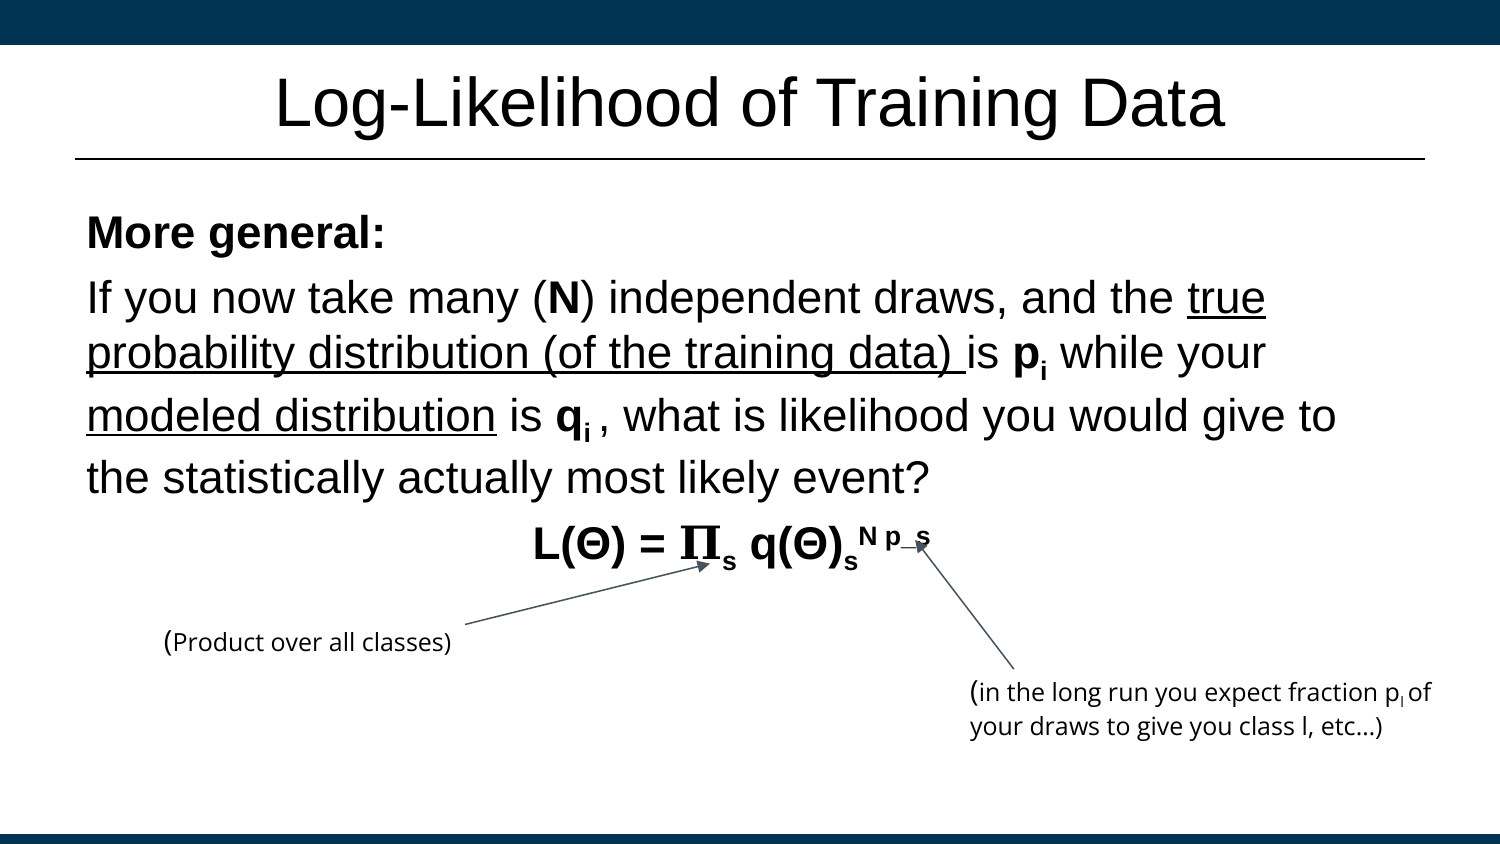

# Log-Likelihood of Training Data
More general:
If you now take many (N) independent draws, and the true probability distribution (of the training data) is pi while your modeled distribution is qi , what is likelihood you would give to the statistically actually most likely event?
                                   L(Θ) = 𝚷s q(Θ)sN p_s

(Product over all classes)
(in the long run you expect fraction pl of your draws to give you class l, etc…)